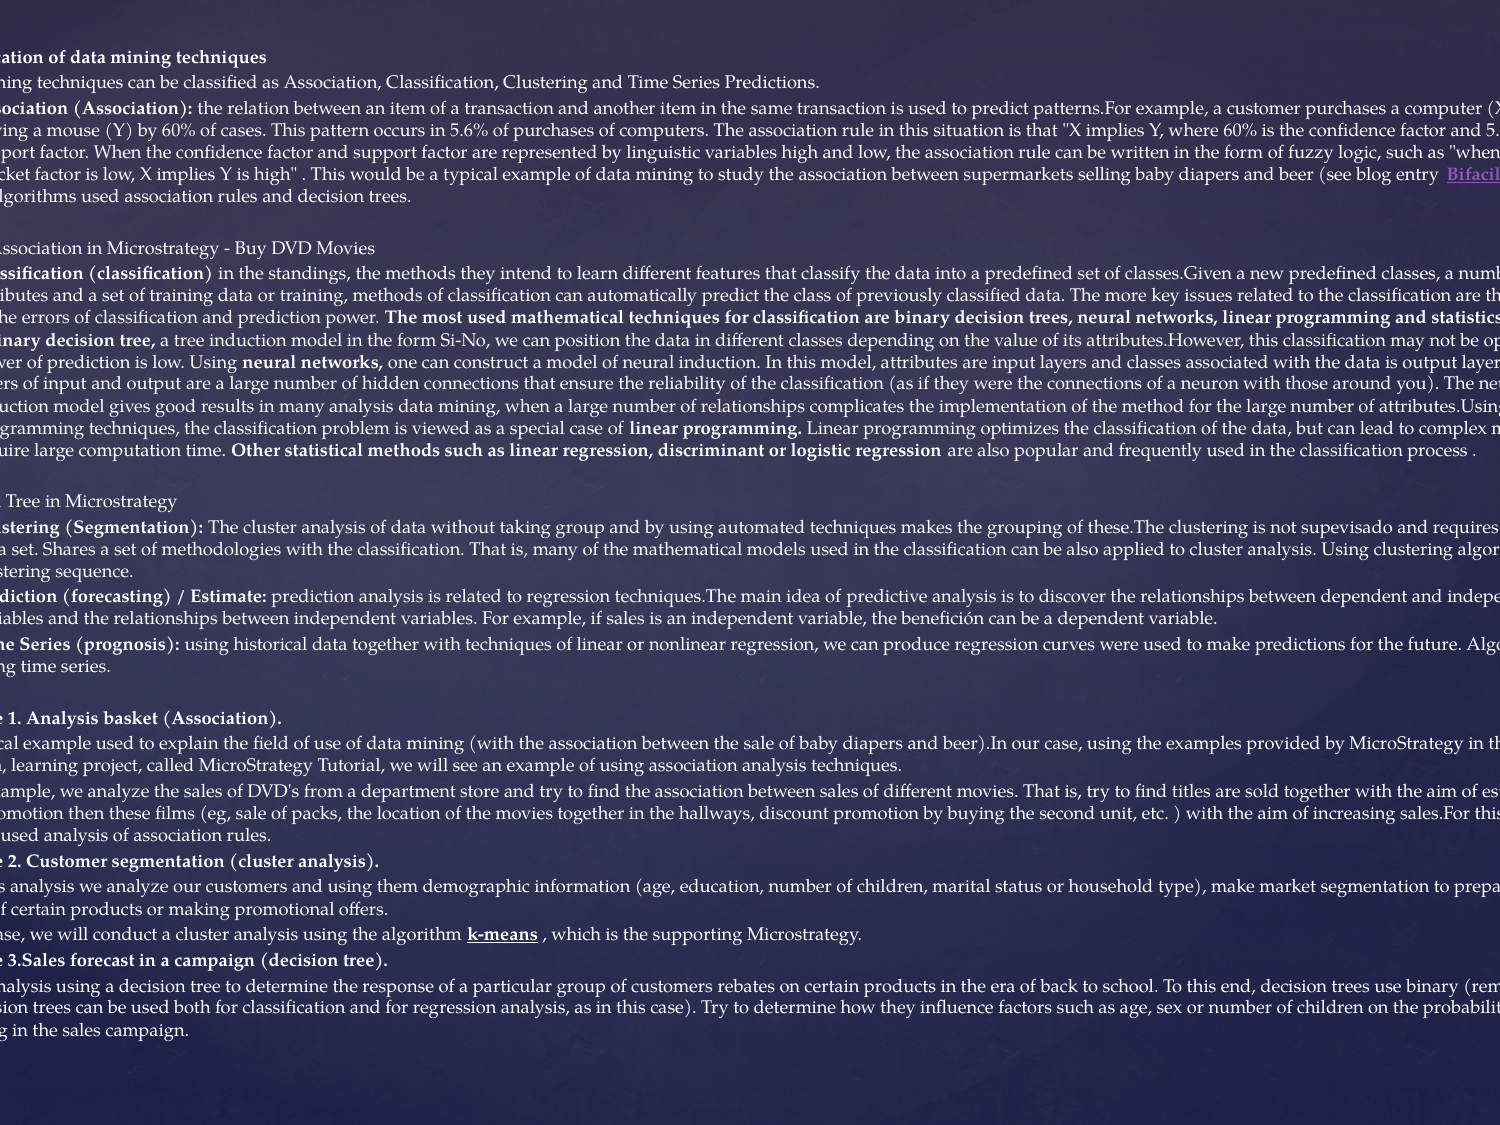

Classification of data mining techniques
Data mining techniques can be classified as Association, Classification, Clustering and Time Series Predictions.
Association (Association): the relation between an item of a transaction and another item in the same transaction is used to predict patterns.For example, a customer purchases a computer (X) while buying a mouse (Y) by 60% of cases. This pattern occurs in 5.6% of purchases of computers. The association rule in this situation is that "X implies Y, where 60% is the confidence factor and 5.6% the support factor. When the confidence factor and support factor are represented by linguistic variables high and low, the association rule can be written in the form of fuzzy logic, such as "when the support bracket factor is low, X implies Y is high" . This would be a typical example of data mining to study the association between supermarkets selling baby diapers and beer (see blog entry Bifacil).Algorithms used association rules and decision trees.

Model Association in Microstrategy - Buy DVD Movies
Classification (classification) in the standings, the methods they intend to learn different features that classify the data into a predefined set of classes.Given a new predefined classes, a number of attributes and a set of training data or training, methods of classification can automatically predict the class of previously classified data. The more key issues related to the classification are the evaluation of the errors of classification and prediction power. The most used mathematical techniques for classification are binary decision trees, neural networks, linear programming and statistics. Using a binary decision tree, a tree induction model in the form Si-No, we can position the data in different classes depending on the value of its attributes.However, this classification may not be optimal if the power of prediction is low. Using neural networks, one can construct a model of neural induction. In this model, attributes are input layers and classes associated with the data is output layers. Between layers of input and output are a large number of hidden connections that ensure the reliability of the classification (as if they were the connections of a neuron with those around you). The neural induction model gives good results in many analysis data mining, when a large number of relationships complicates the implementation of the method for the large number of attributes.Using linear programming techniques, the classification problem is viewed as a special case of linear programming. Linear programming optimizes the classification of the data, but can lead to complex models that require large computation time. Other statistical methods such as linear regression, discriminant or logistic regression are also popular and frequently used in the classification process .

Decision Tree in Microstrategy
Clustering (Segmentation): The cluster analysis of data without taking group and by using automated techniques makes the grouping of these.The clustering is not supevisado and requires no training data set. Shares a set of methodologies with the classification. That is, many of the mathematical models used in the classification can be also applied to cluster analysis. Using clustering algorithms and clustering sequence.
Prediction (forecasting) / Estimate: prediction analysis is related to regression techniques.The main idea of ​​predictive analysis is to discover the relationships between dependent and independent variables and the relationships between independent variables. For example, if sales is an independent variable, the benefición can be a dependent variable.
Time Series (prognosis): using historical data together with techniques of linear or nonlinear regression, we can produce regression curves were used to make predictions for the future. Algorithms using time series.

Example 1. Analysis basket (Association).
Is a typical example used to explain the field of use of data mining (with the association between the sale of baby diapers and beer).In our case, using the examples provided by MicroStrategy in their platform, learning project, called MicroStrategy Tutorial, we will see an example of using association analysis techniques.
In the example, we analyze the sales of DVD's from a department store and try to find the association between sales of different movies. That is, try to find titles are sold together with the aim of establishing trade promotion then these films (eg, sale of packs, the location of the movies together in the hallways, discount promotion by buying the second unit, etc. ) with the aim of increasing sales.For this type of analysis used analysis of association rules.
Example 2. Customer segmentation (cluster analysis).
With this analysis we analyze our customers and using them demographic information (age, education, number of children, marital status or household type), make market segmentation to prepare the launch of certain products or making promotional offers.
In this case, we will conduct a cluster analysis using the algorithm k-means , which is the supporting Microstrategy.
Example 3.Sales forecast in a campaign (decision tree).
In this analysis using a decision tree to determine the response of a particular group of customers rebates on certain products in the era of back to school. To this end, decision trees use binary (remember that the decision trees can be used both for classification and for regression analysis, as in this case). Try to determine how they influence factors such as age, sex or number of children on the probability of shopping in the sales campaign.

#